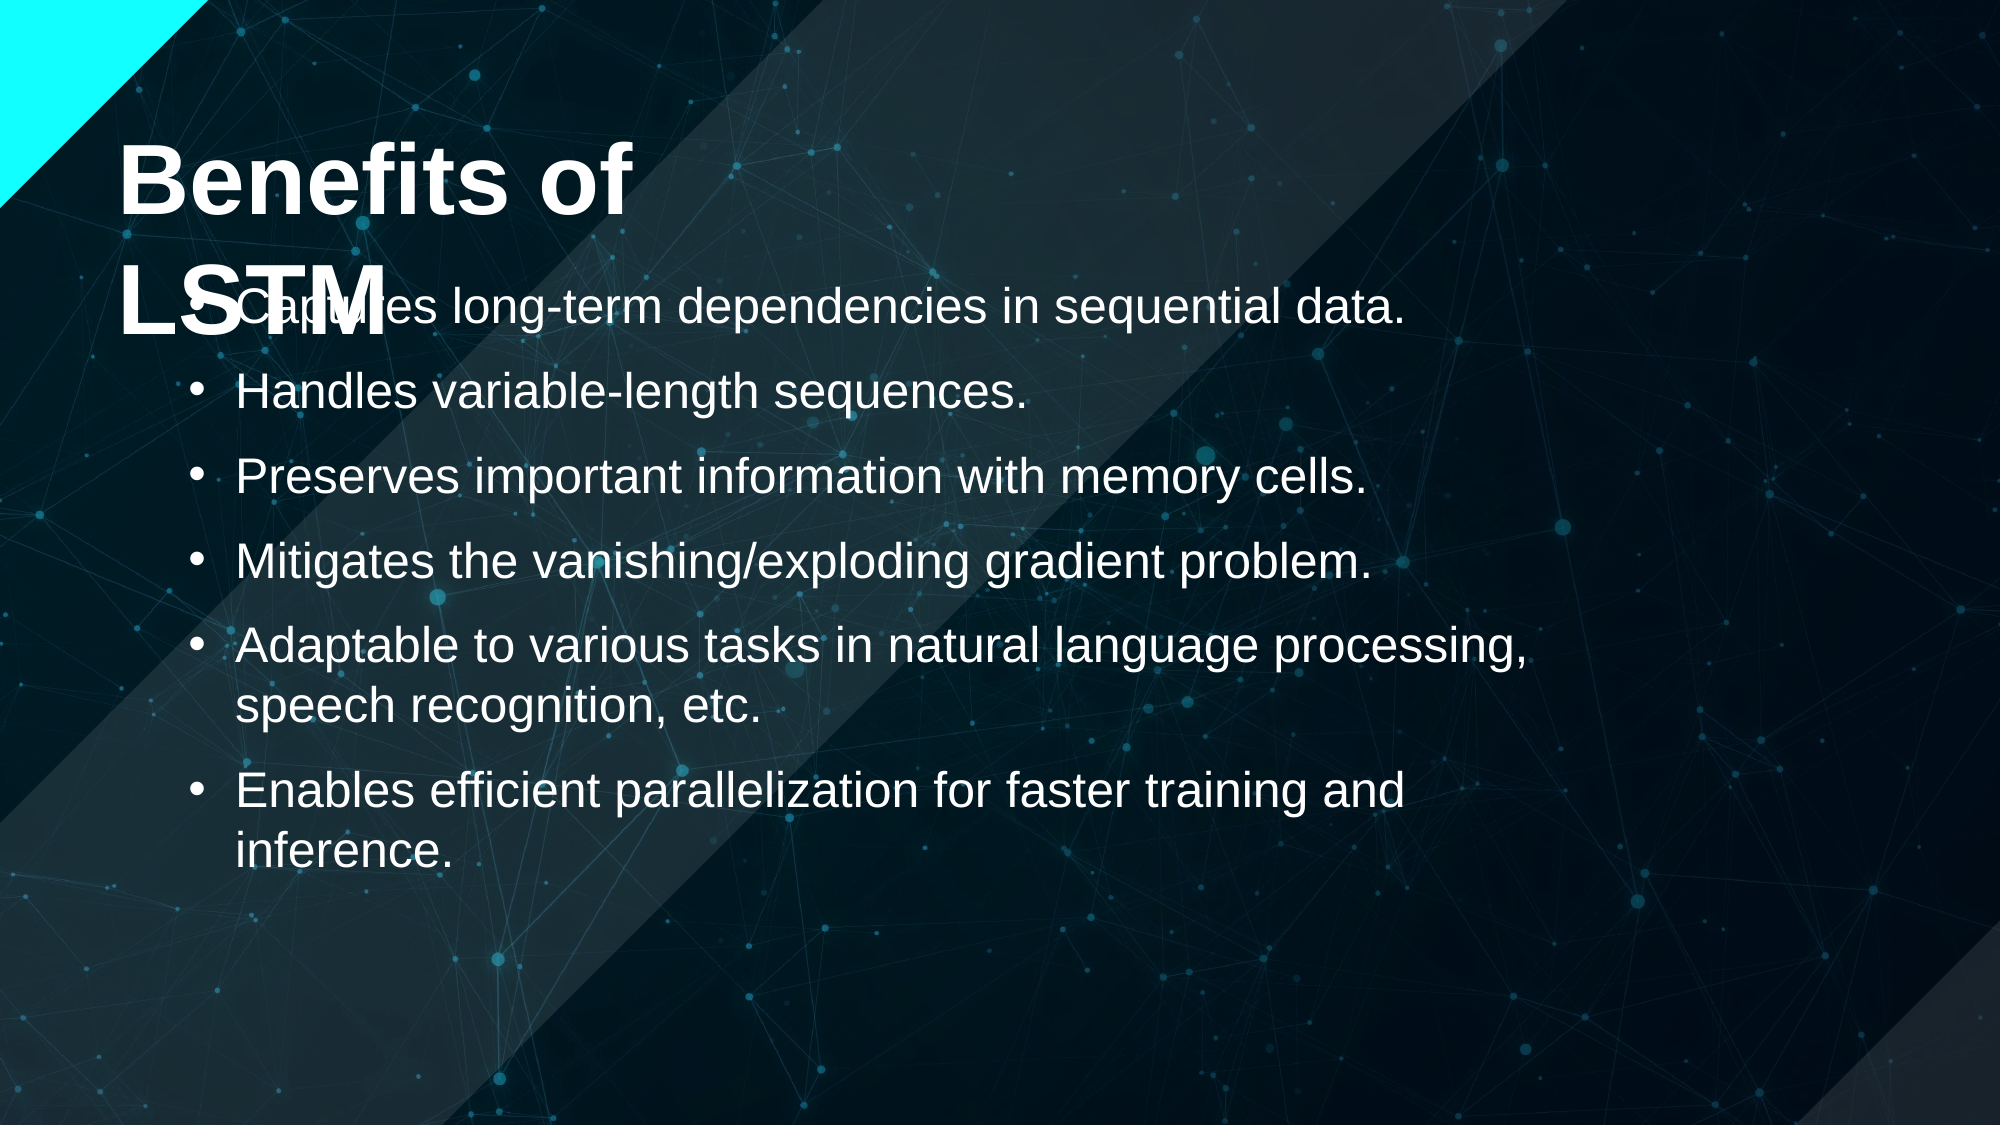

Benefits of LSTM
Captures long-term dependencies in sequential data.

Handles variable-length sequences.

Preserves important information with memory cells.

Mitigates the vanishing/exploding gradient problem.

Adaptable to various tasks in natural language processing, speech recognition, etc.

Enables efficient parallelization for faster training and inference.